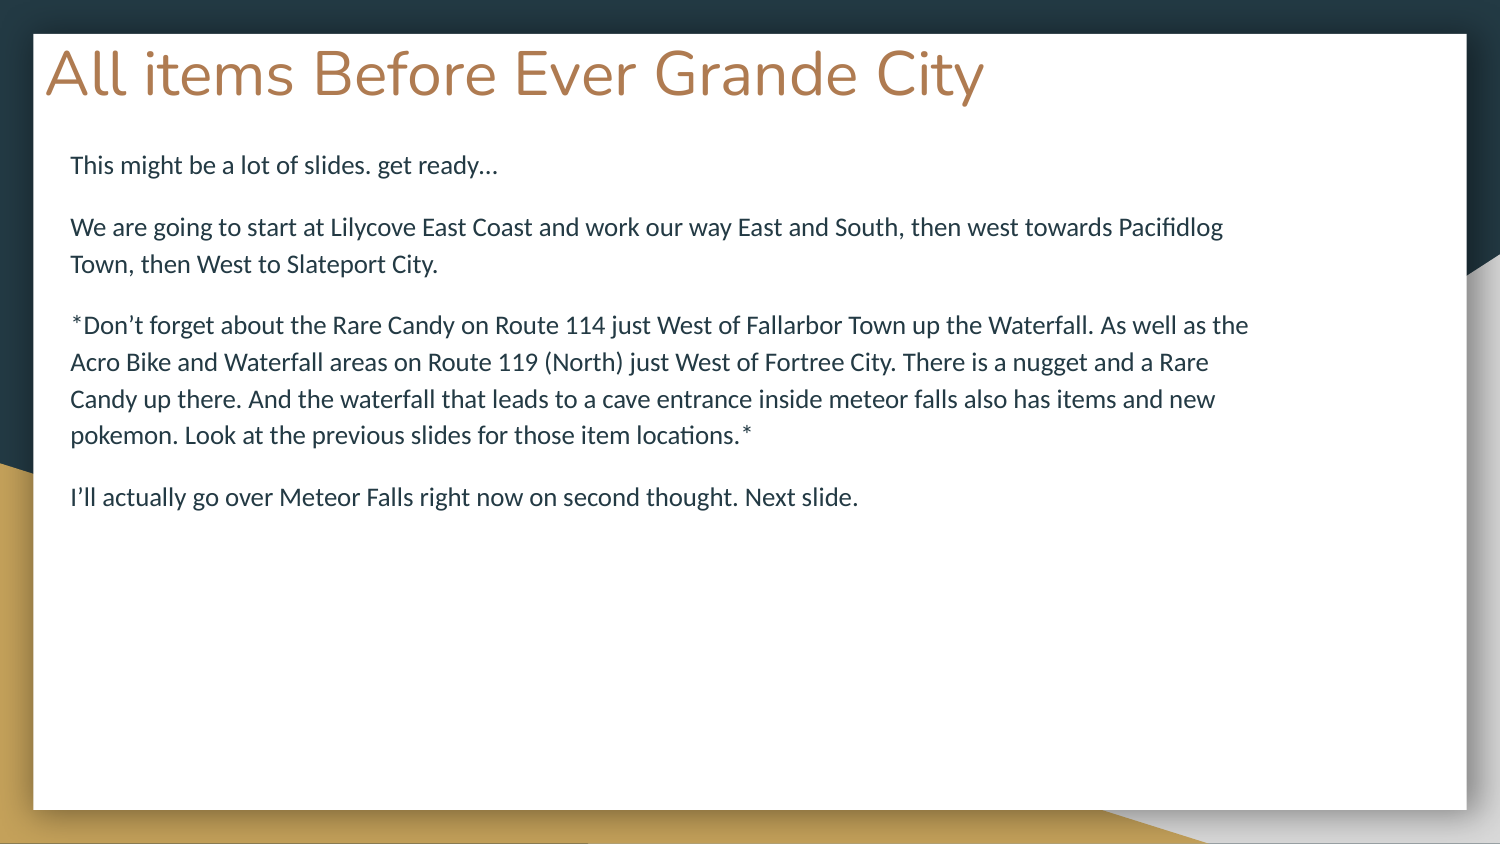

# All items Before Ever Grande City
This might be a lot of slides. get ready…
We are going to start at Lilycove East Coast and work our way East and South, then west towards Pacifidlog Town, then West to Slateport City.
*Don’t forget about the Rare Candy on Route 114 just West of Fallarbor Town up the Waterfall. As well as the Acro Bike and Waterfall areas on Route 119 (North) just West of Fortree City. There is a nugget and a Rare Candy up there. And the waterfall that leads to a cave entrance inside meteor falls also has items and new pokemon. Look at the previous slides for those item locations.*
I’ll actually go over Meteor Falls right now on second thought. Next slide.